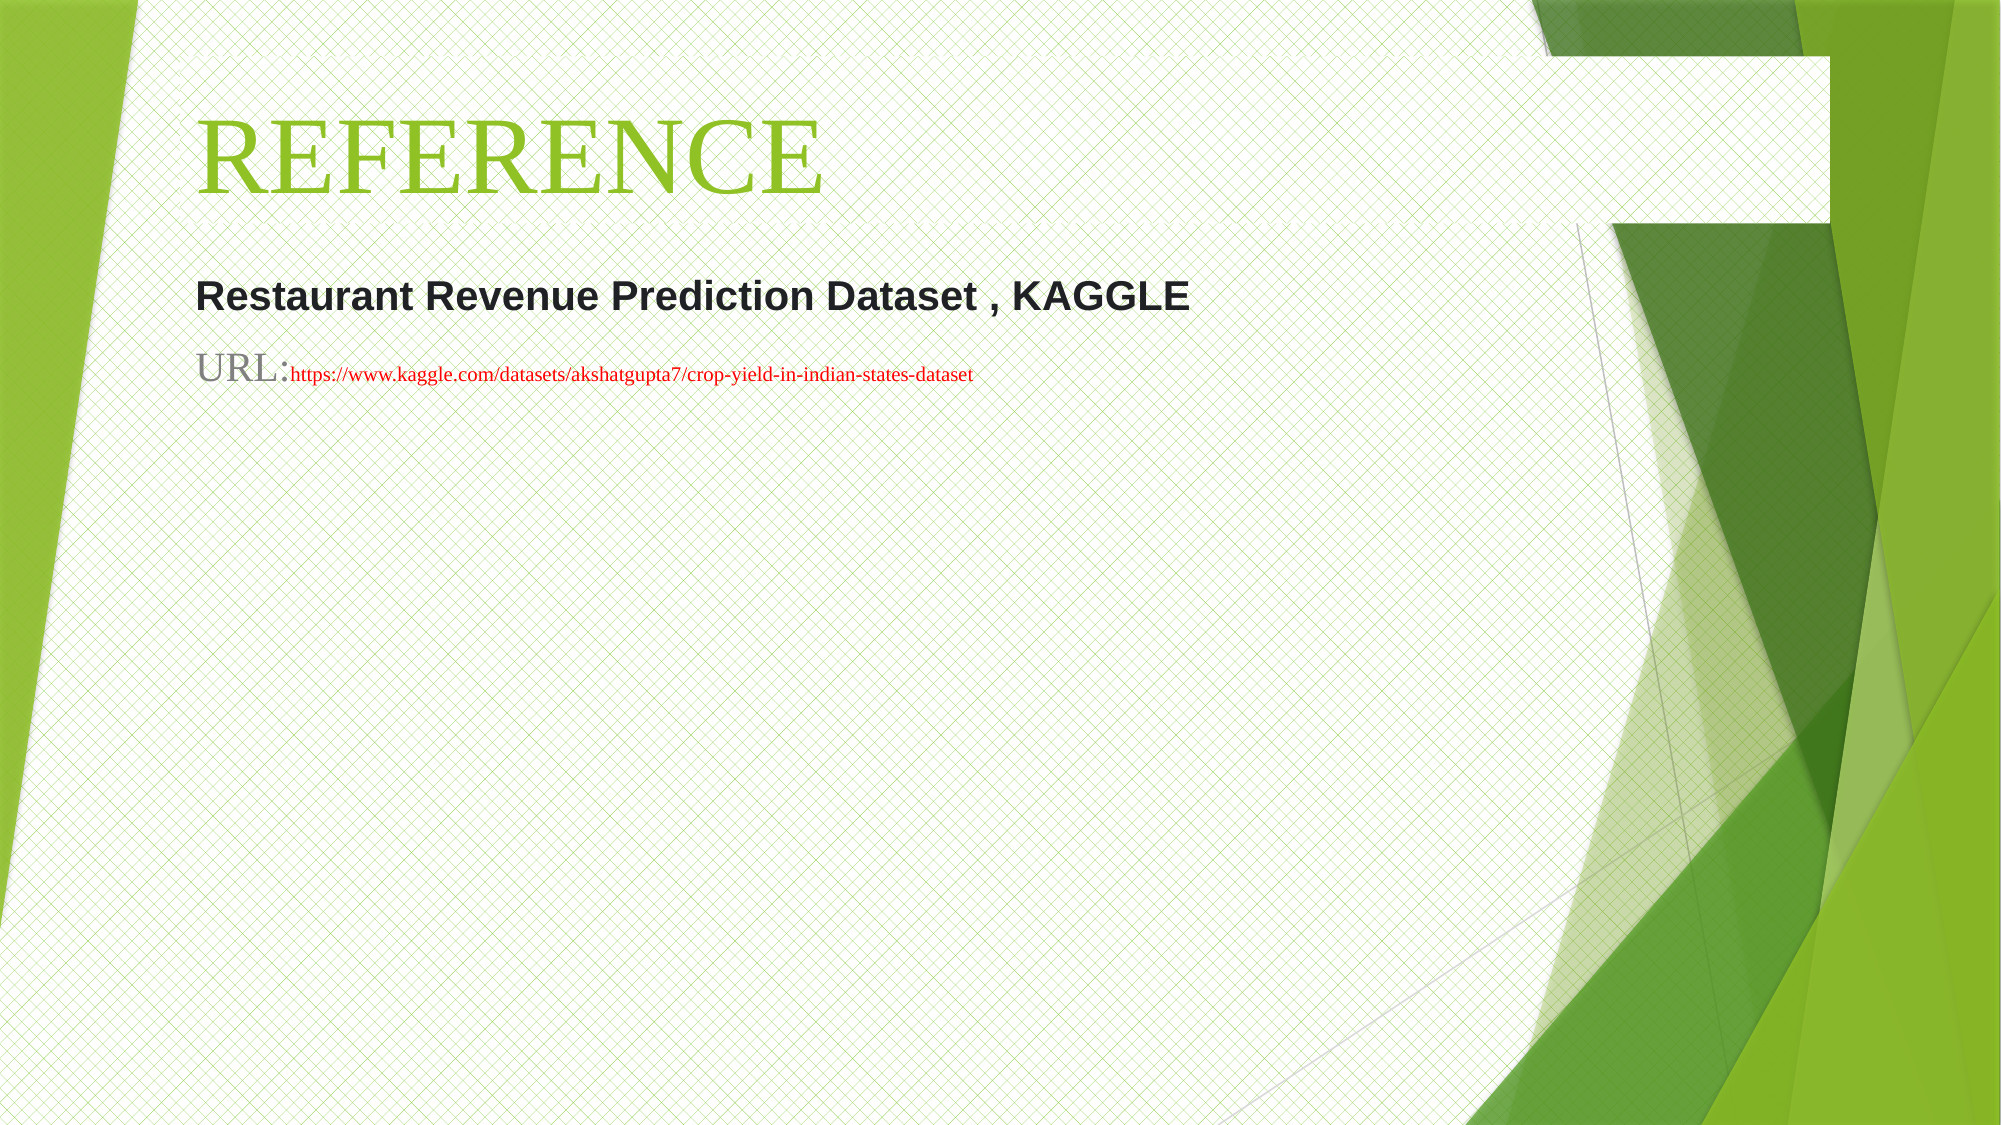

# REFERENCE
Restaurant Revenue Prediction Dataset , KAGGLE
URL:https://www.kaggle.com/datasets/akshatgupta7/crop-yield-in-indian-states-dataset